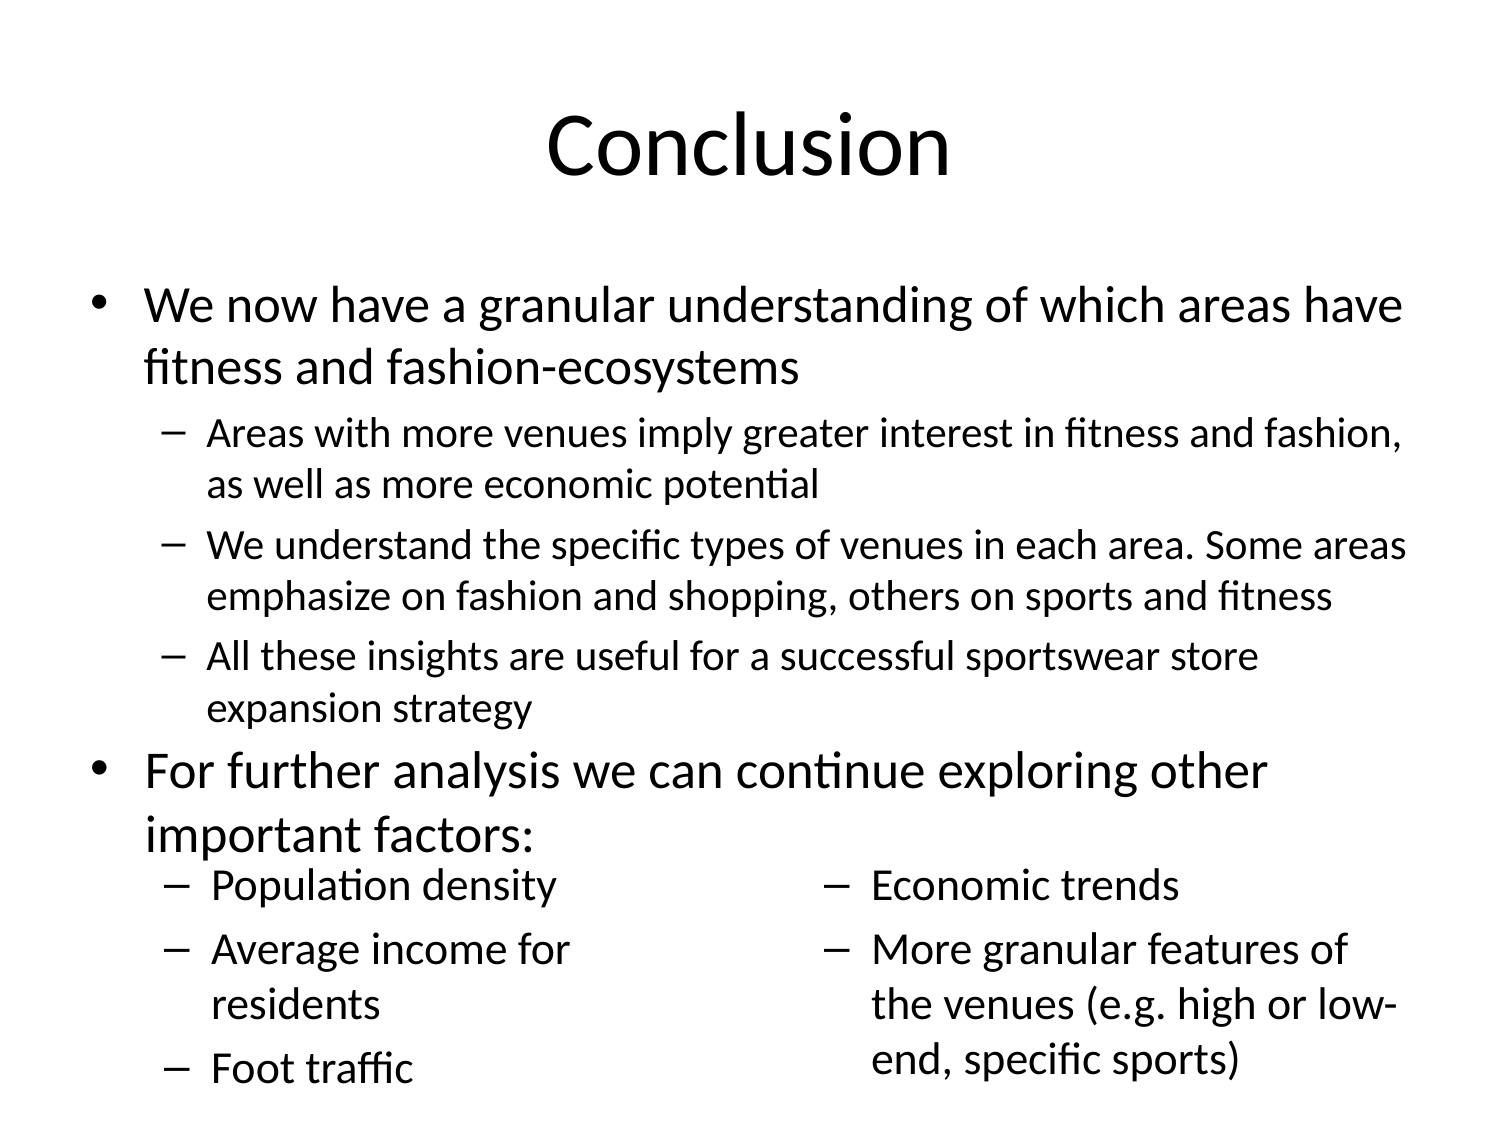

# Conclusion
We now have a granular understanding of which areas have fitness and fashion-ecosystems
Areas with more venues imply greater interest in fitness and fashion, as well as more economic potential
We understand the specific types of venues in each area. Some areas emphasize on fashion and shopping, others on sports and fitness
All these insights are useful for a successful sportswear store expansion strategy
For further analysis we can continue exploring other important factors:
Population density
Average income for residents
Foot traffic
Economic trends
More granular features of the venues (e.g. high or low-end, specific sports)